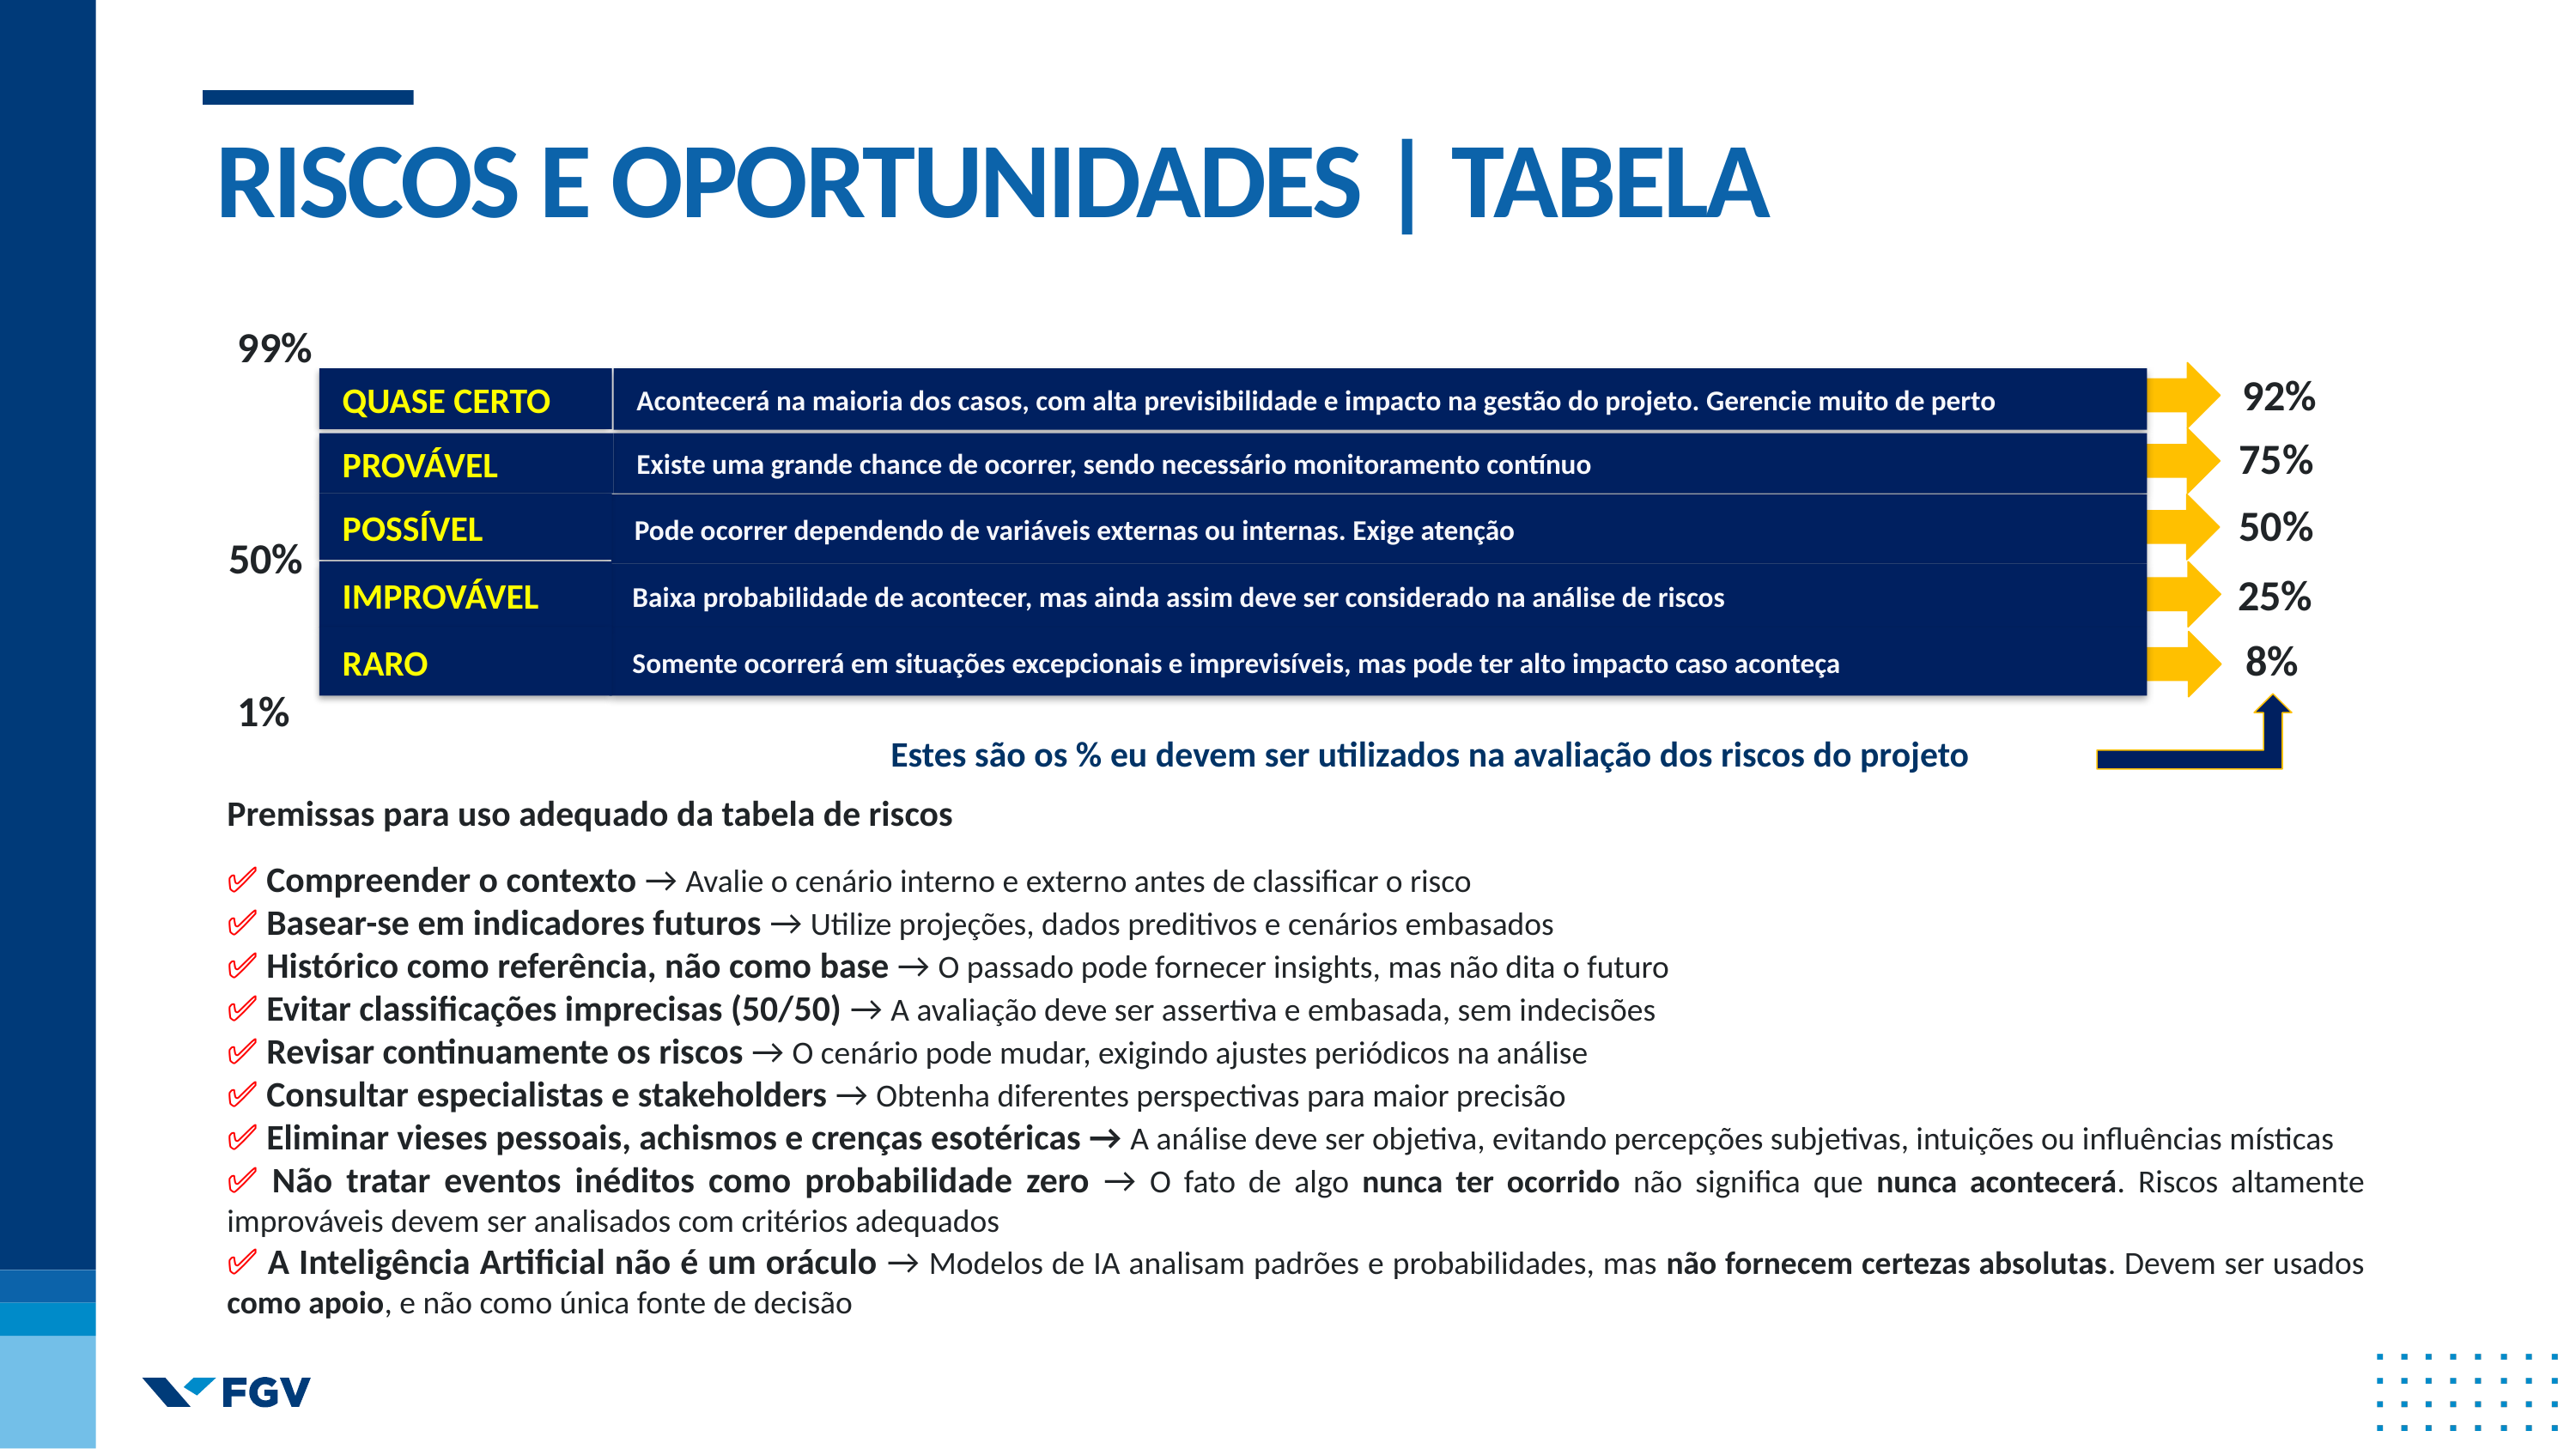

# RISCOS E OPORTUNIDADES | TABELA
99%
92%

QUASE CERTO
Acontecerá na maioria dos casos, com alta previsibilidade e impacto na gestão do projeto. Gerencie muito de perto
75%

Existe uma grande chance de ocorrer, sendo necessário monitoramento contínuo
PROVÁVEL
50%
POSSÍVEL
Pode ocorrer dependendo de variáveis externas ou internas. Exige atenção

50%
25%
IMPROVÁVEL

Baixa probabilidade de acontecer, mas ainda assim deve ser considerado na análise de riscos
8%
RARO
Somente ocorrerá em situações excepcionais e imprevisíveis, mas pode ter alto impacto caso aconteça

1%

Estes são os % eu devem ser utilizados na avaliação dos riscos do projeto
Premissas para uso adequado da tabela de riscos

✅ Compreender o contexto → Avalie o cenário interno e externo antes de classificar o risco
✅ Basear-se em indicadores futuros → Utilize projeções, dados preditivos e cenários embasados
✅ Histórico como referência, não como base → O passado pode fornecer insights, mas não dita o futuro
✅ Evitar classificações imprecisas (50/50) → A avaliação deve ser assertiva e embasada, sem indecisões
✅ Revisar continuamente os riscos → O cenário pode mudar, exigindo ajustes periódicos na análise
✅ Consultar especialistas e stakeholders → Obtenha diferentes perspectivas para maior precisão
✅ Eliminar vieses pessoais, achismos e crenças esotéricas → A análise deve ser objetiva, evitando percepções subjetivas, intuições ou influências místicas
✅ Não tratar eventos inéditos como probabilidade zero → O fato de algo nunca ter ocorrido não significa que nunca acontecerá. Riscos altamente improváveis devem ser analisados com critérios adequados
✅ A Inteligência Artificial não é um oráculo → Modelos de IA analisam padrões e probabilidades, mas não fornecem certezas absolutas. Devem ser usados como apoio, e não como única fonte de decisão